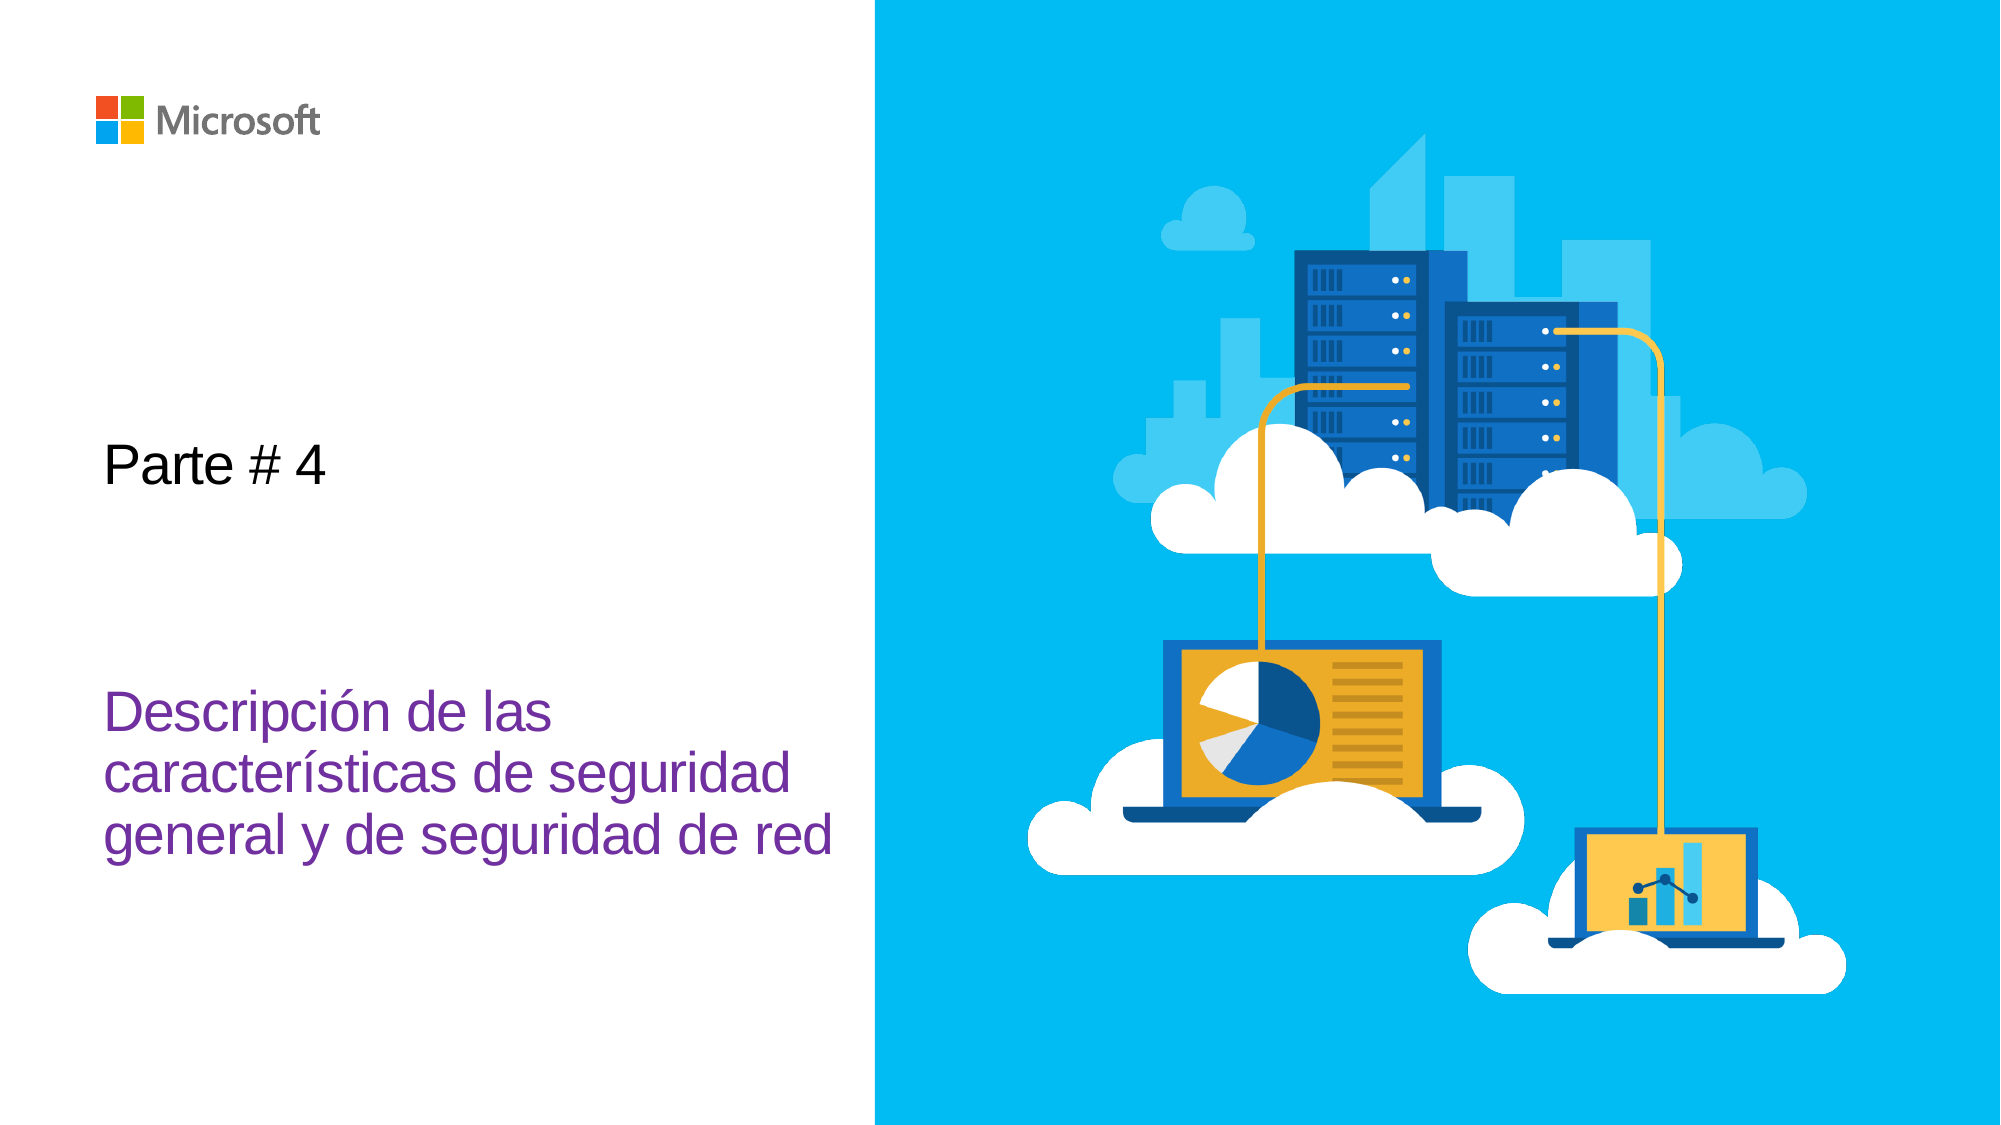

# Parte # 4 Descripción de las características de seguridad general y de seguridad de red